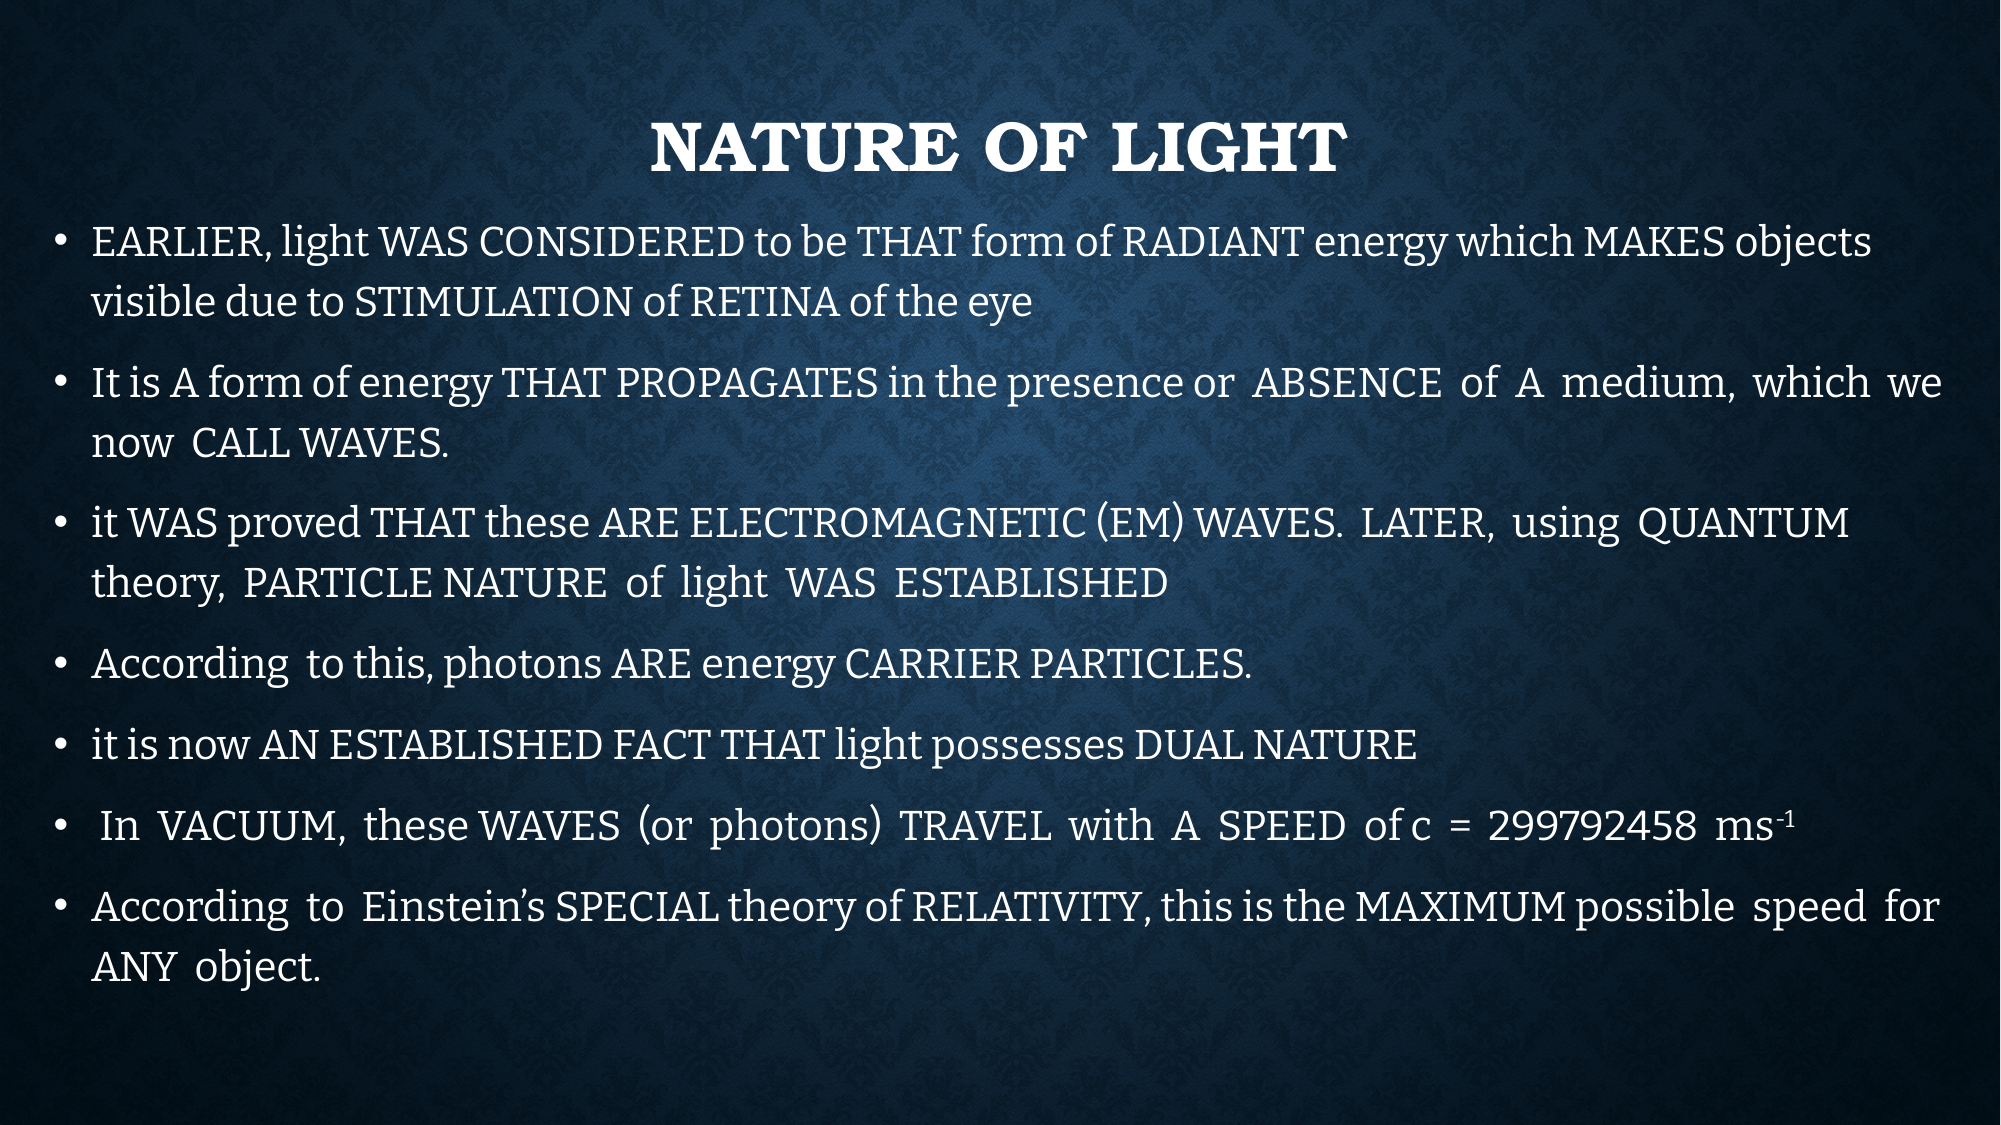

# Nature of light
Earlier, light was considered to be that form of radiant energy which makes objects visible due to stimulation of retina of the eye
It is a form of energy that propagates in the presence or  absence  of  a  medium,  which  we  now  call waves.
it was proved that these are electromagnetic (EM) waves.  Later,  using  quantum  theory,  particle nature  of  light  was  established
According  to this, photons are energy carrier particles.
it is now an established fact that light possesses dual nature
 In  vacuum,  these waves  (or  photons)  travel  with  a  speed  of c  =  299792458  ms-1
According  to  Einstein’s special theory of relativity, this is the maximum possible  speed  for  any  object.